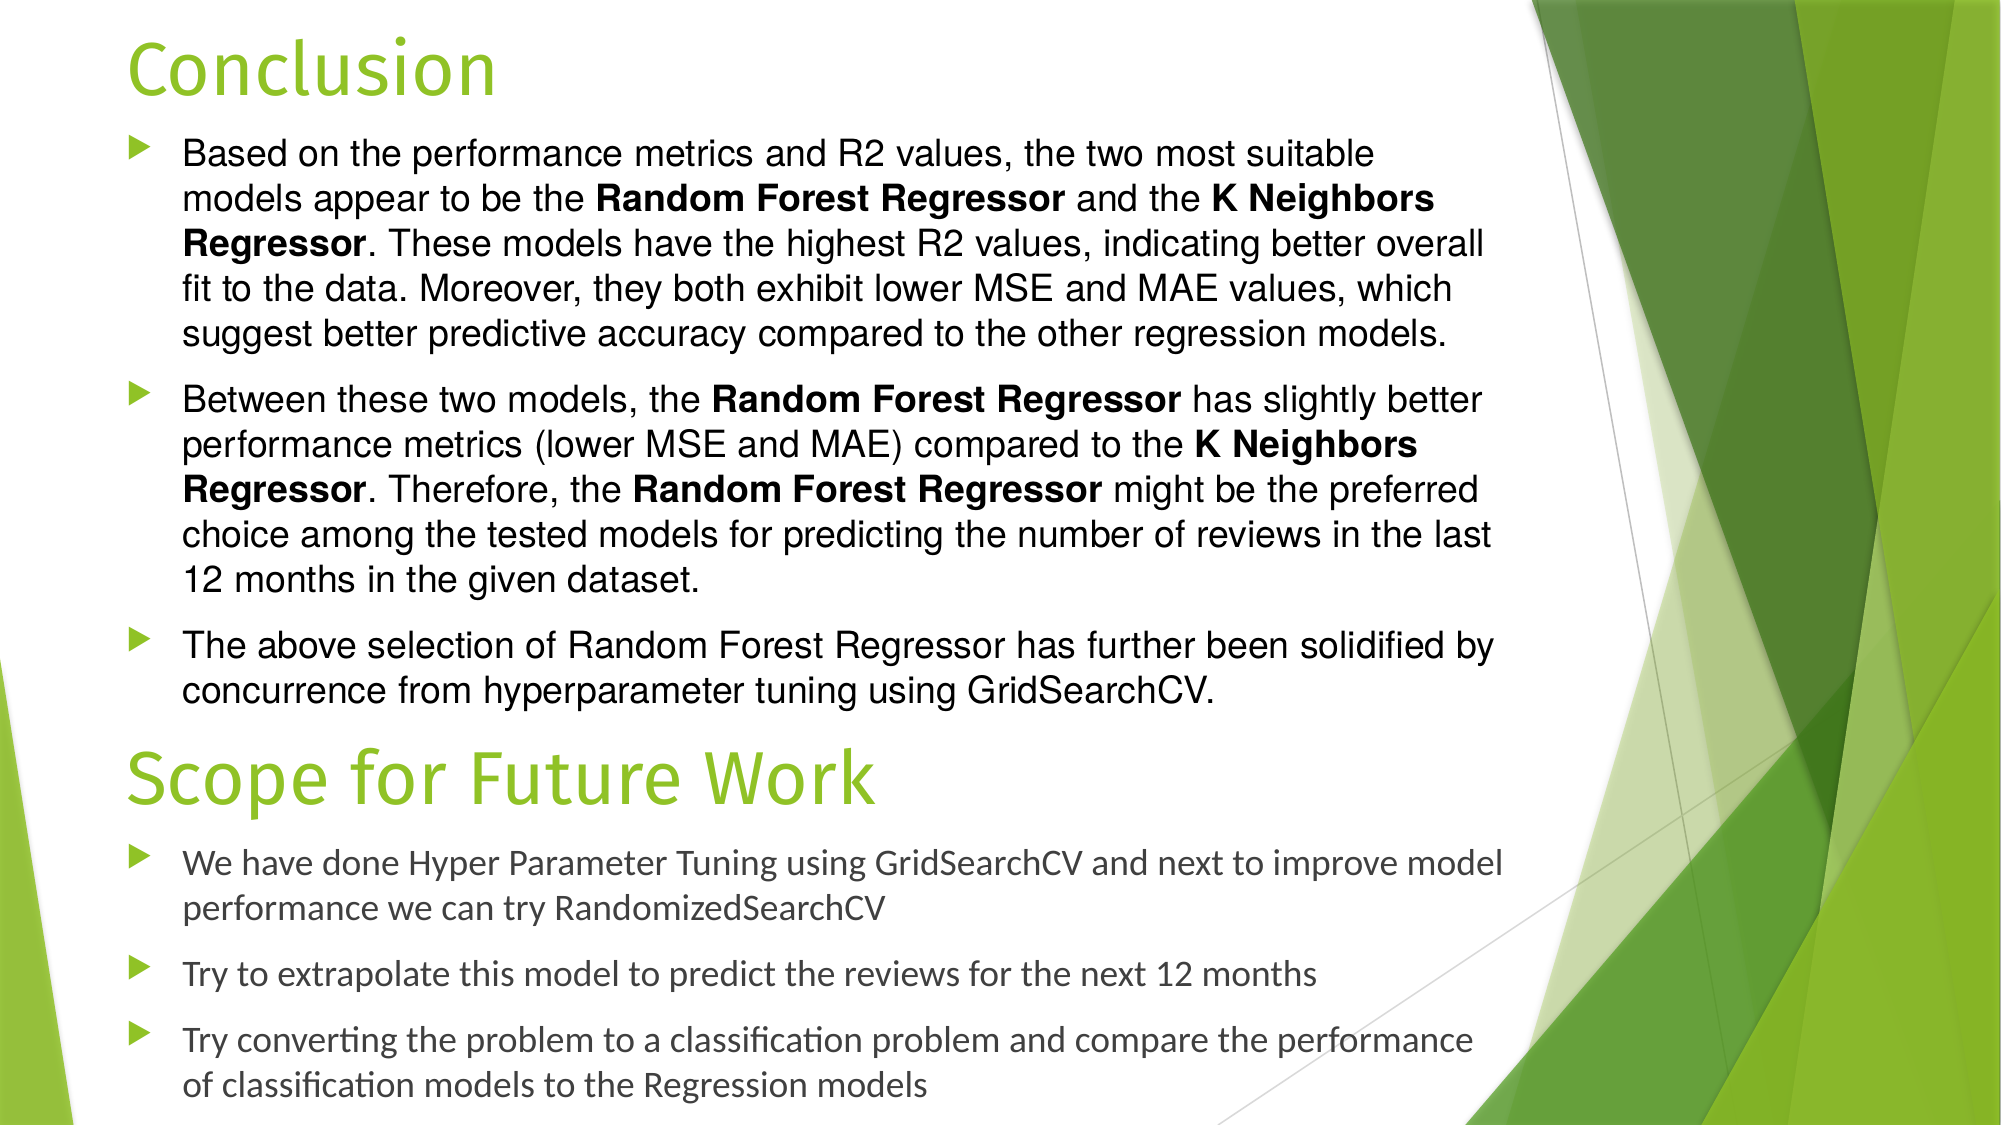

# Conclusion
Based on the performance metrics and R2 values, the two most suitable models appear to be the Random Forest Regressor and the K Neighbors Regressor. These models have the highest R2 values, indicating better overall fit to the data. Moreover, they both exhibit lower MSE and MAE values, which suggest better predictive accuracy compared to the other regression models.
Between these two models, the Random Forest Regressor has slightly better performance metrics (lower MSE and MAE) compared to the K Neighbors Regressor. Therefore, the Random Forest Regressor might be the preferred choice among the tested models for predicting the number of reviews in the last 12 months in the given dataset.
The above selection of Random Forest Regressor has further been solidified by concurrence from hyperparameter tuning using GridSearchCV.

Scope for Future Work
We have done Hyper Parameter Tuning using GridSearchCV and next to improve model performance we can try RandomizedSearchCV
Try to extrapolate this model to predict the reviews for the next 12 months
Try converting the problem to a classification problem and compare the performance of classification models to the Regression models